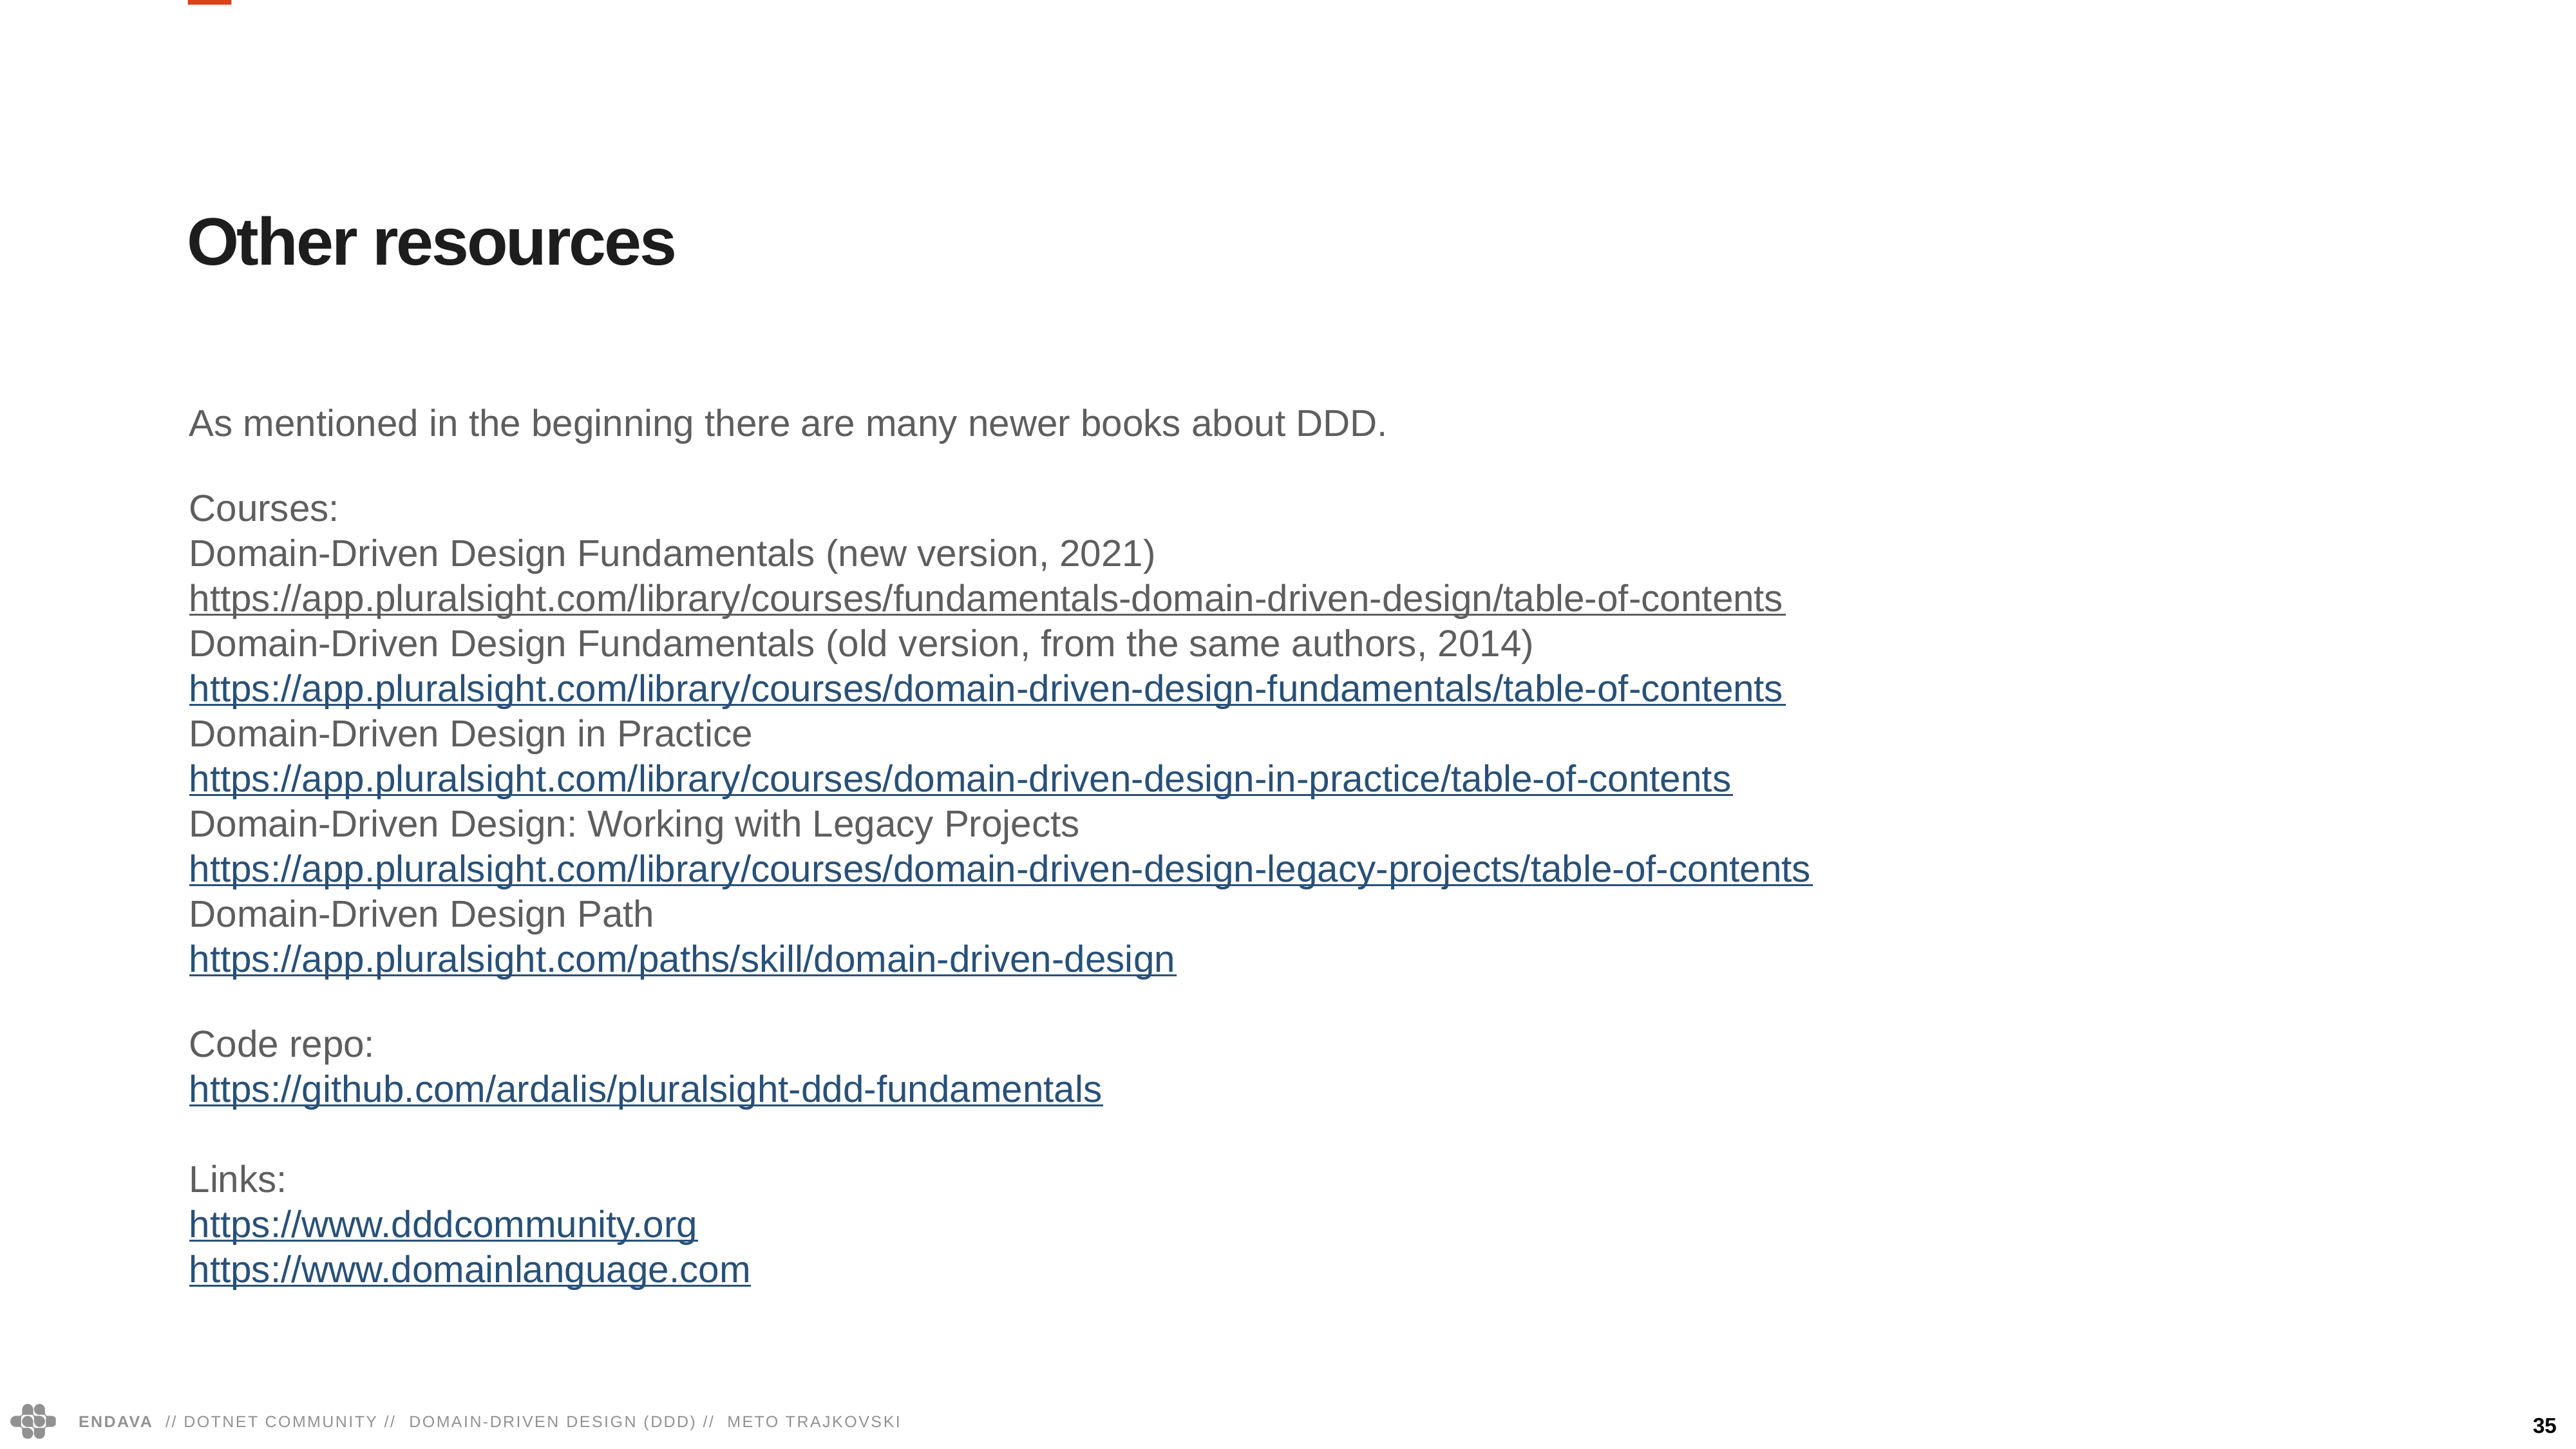

Other resources
As mentioned in the beginning there are many newer books about DDD.
Courses:
Domain-Driven Design Fundamentals (new version, 2021)
https://app.pluralsight.com/library/courses/fundamentals-domain-driven-design/table-of-contents
Domain-Driven Design Fundamentals (old version, from the same authors, 2014)
https://app.pluralsight.com/library/courses/domain-driven-design-fundamentals/table-of-contents
Domain-Driven Design in Practice
https://app.pluralsight.com/library/courses/domain-driven-design-in-practice/table-of-contents
Domain-Driven Design: Working with Legacy Projects
https://app.pluralsight.com/library/courses/domain-driven-design-legacy-projects/table-of-contents
Domain-Driven Design Path
https://app.pluralsight.com/paths/skill/domain-driven-design
Code repo:
https://github.com/ardalis/pluralsight-ddd-fundamentals
Links:
https://www.dddcommunity.org
https://www.domainlanguage.com
35